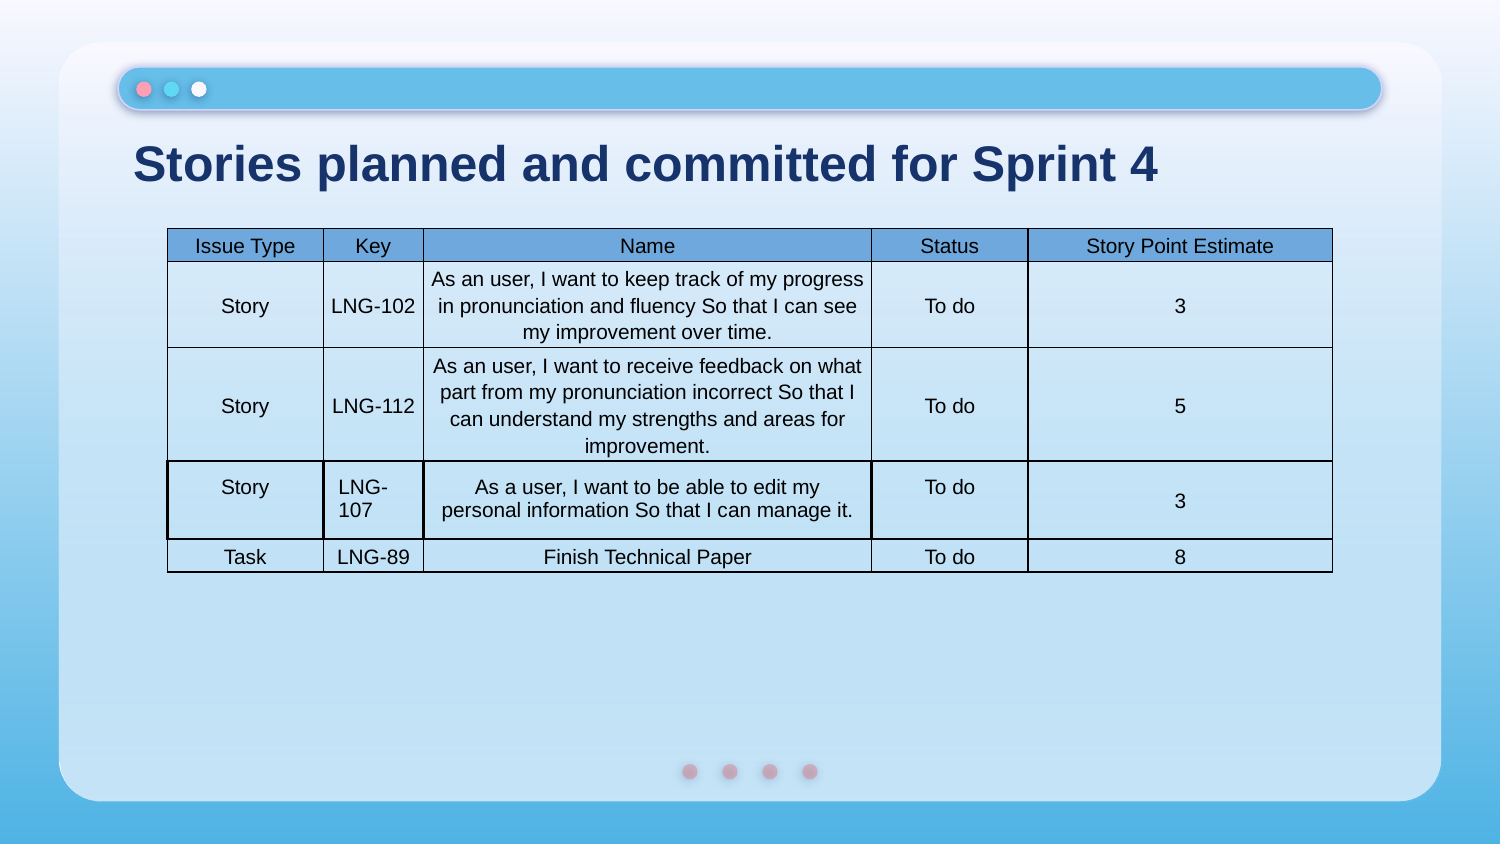

# Stories planned and committed for Sprint 4
| Issue Type | Key | Name | Status | Story Point Estimate |
| --- | --- | --- | --- | --- |
| Story | LNG-102 | As an user, I want to keep track of my progress in pronunciation and fluency So that I can see my improvement over time. | To do | 3 |
| Story | LNG-112 | As an user, I want to receive feedback on what part from my pronunciation incorrect So that I can understand my strengths and areas for improvement. | To do | 5 |
| Story | LNG-107 | As a user, I want to be able to edit my personal information So that I can manage it. | To do | 3 |
| Task | LNG-89 | Finish Technical Paper | To do | 8 |